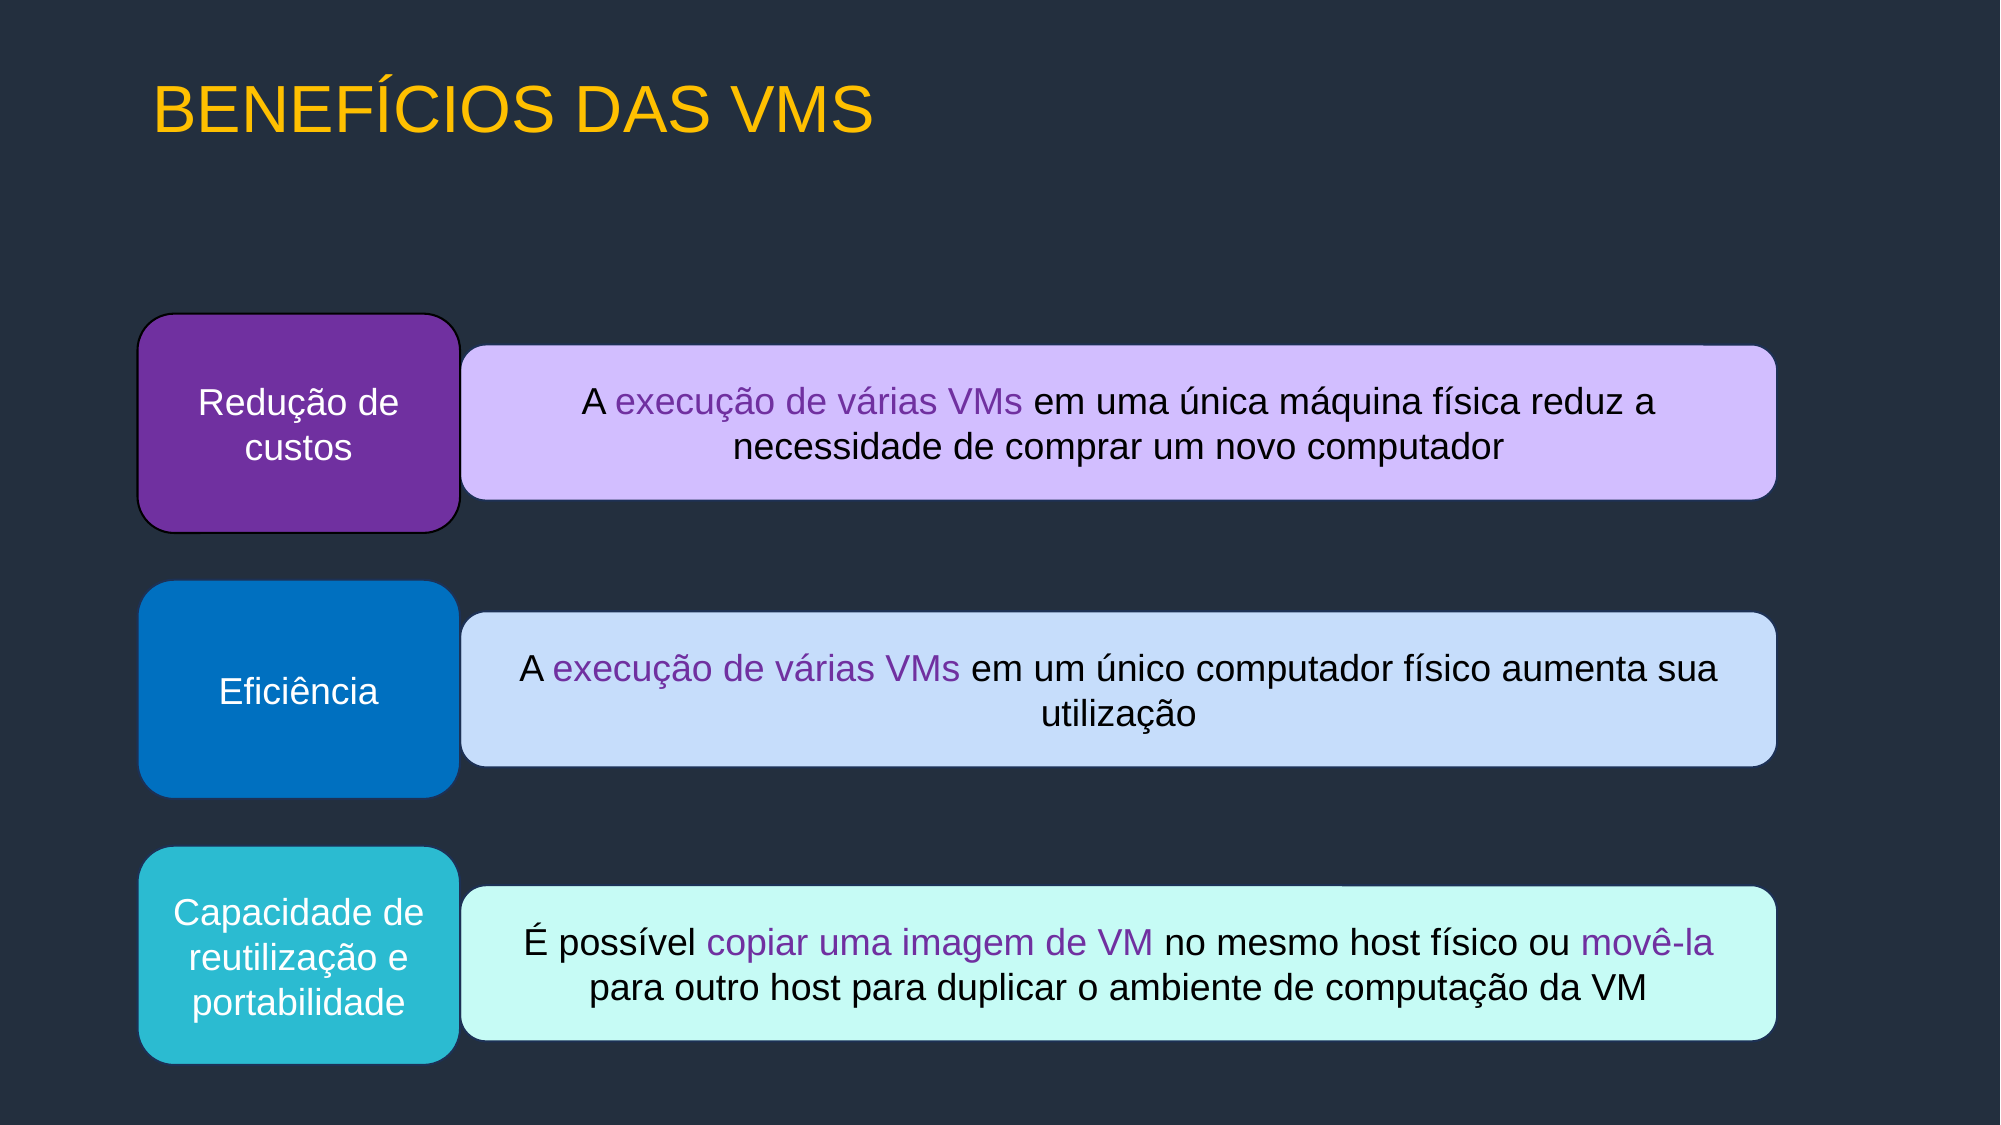

# BENEFÍCIOS DAS VMS
Redução de custos
A execução de várias VMs em uma única máquina física reduz a necessidade de comprar um novo computador
Eficiência
A execução de várias VMs em um único computador físico aumenta sua utilização
Capacidade de reutilização e portabilidade
É possível copiar uma imagem de VM no mesmo host físico ou movê-la para outro host para duplicar o ambiente de computação da VM